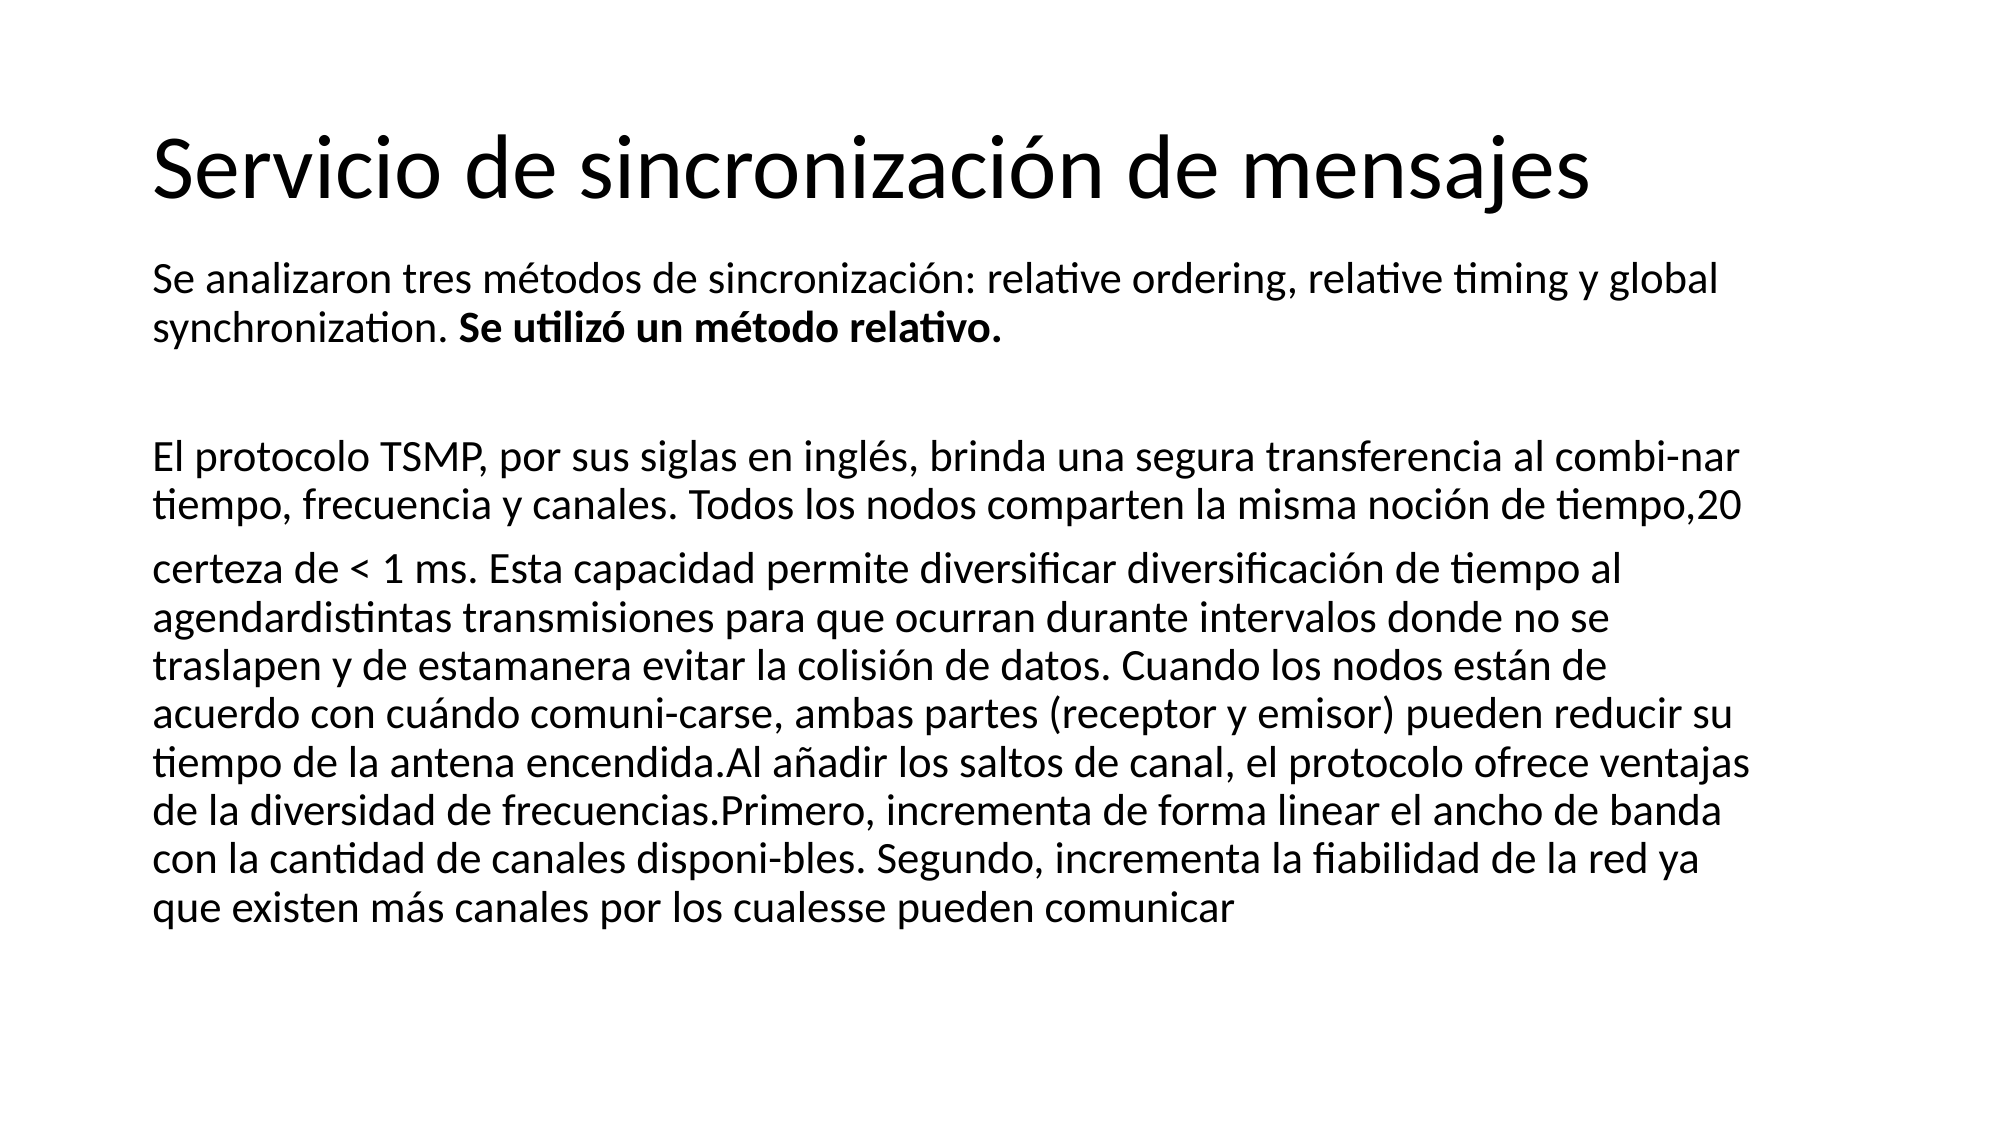

# Servicio de sincronización de mensajes
Se analizaron tres métodos de sincronización: relative ordering, relative timing y global synchronization. Se utilizó un método relativo.

El protocolo TSMP, por sus siglas en inglés, brinda una segura transferencia al combi-nar tiempo, frecuencia y canales. Todos los nodos comparten la misma noción de tiempo,20
certeza de < 1 ms. Esta capacidad permite diversificar diversificación de tiempo al agendardistintas transmisiones para que ocurran durante intervalos donde no se traslapen y de estamanera evitar la colisión de datos. Cuando los nodos están de acuerdo con cuándo comuni-carse, ambas partes (receptor y emisor) pueden reducir su tiempo de la antena encendida.Al añadir los saltos de canal, el protocolo ofrece ventajas de la diversidad de frecuencias.Primero, incrementa de forma linear el ancho de banda con la cantidad de canales disponi-bles. Segundo, incrementa la fiabilidad de la red ya que existen más canales por los cualesse pueden comunicar